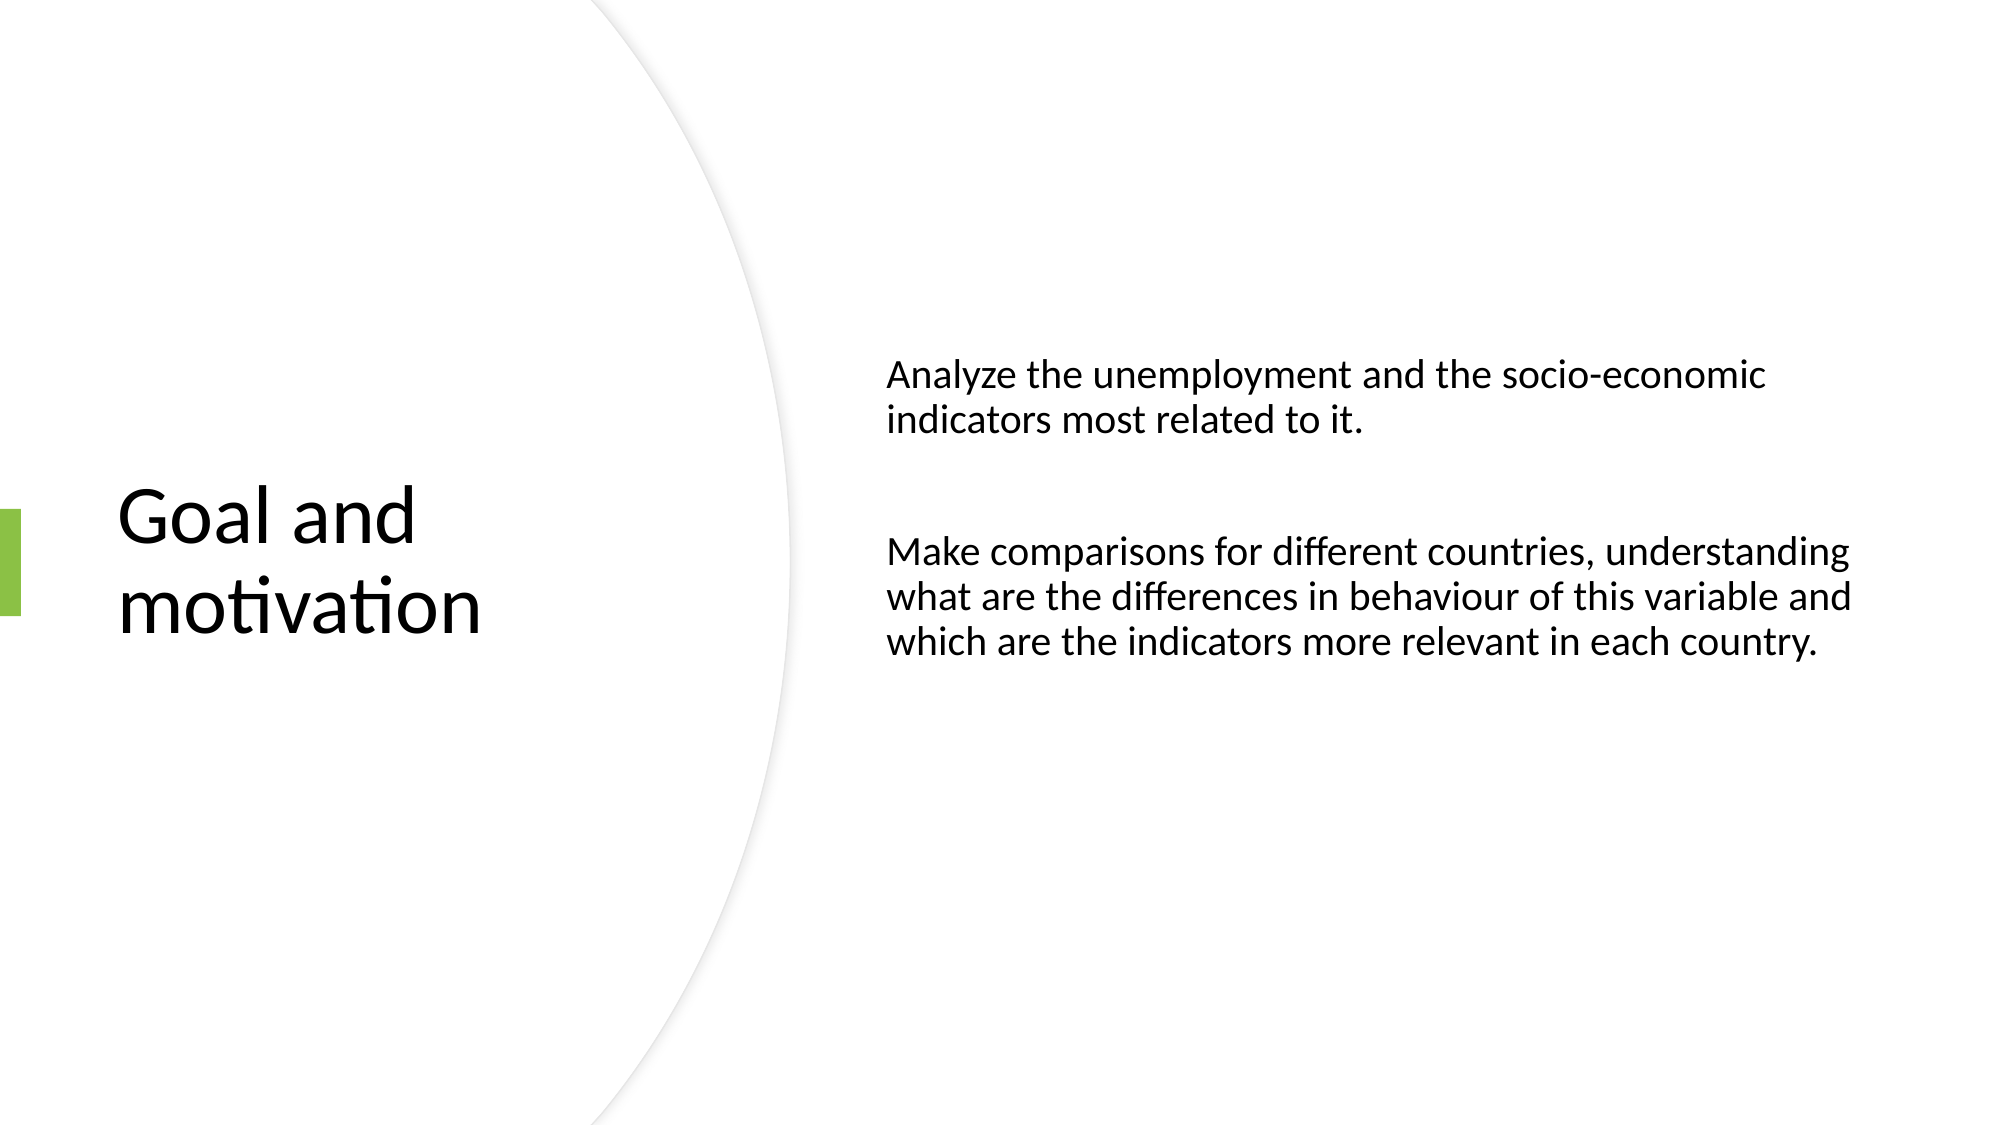

Analyze the unemployment and the socio-economic indicators most related to it.

Make comparisons for different countries, understanding what are the differences in behaviour of this variable and which are the indicators more relevant in each country.
# Goal and motivation